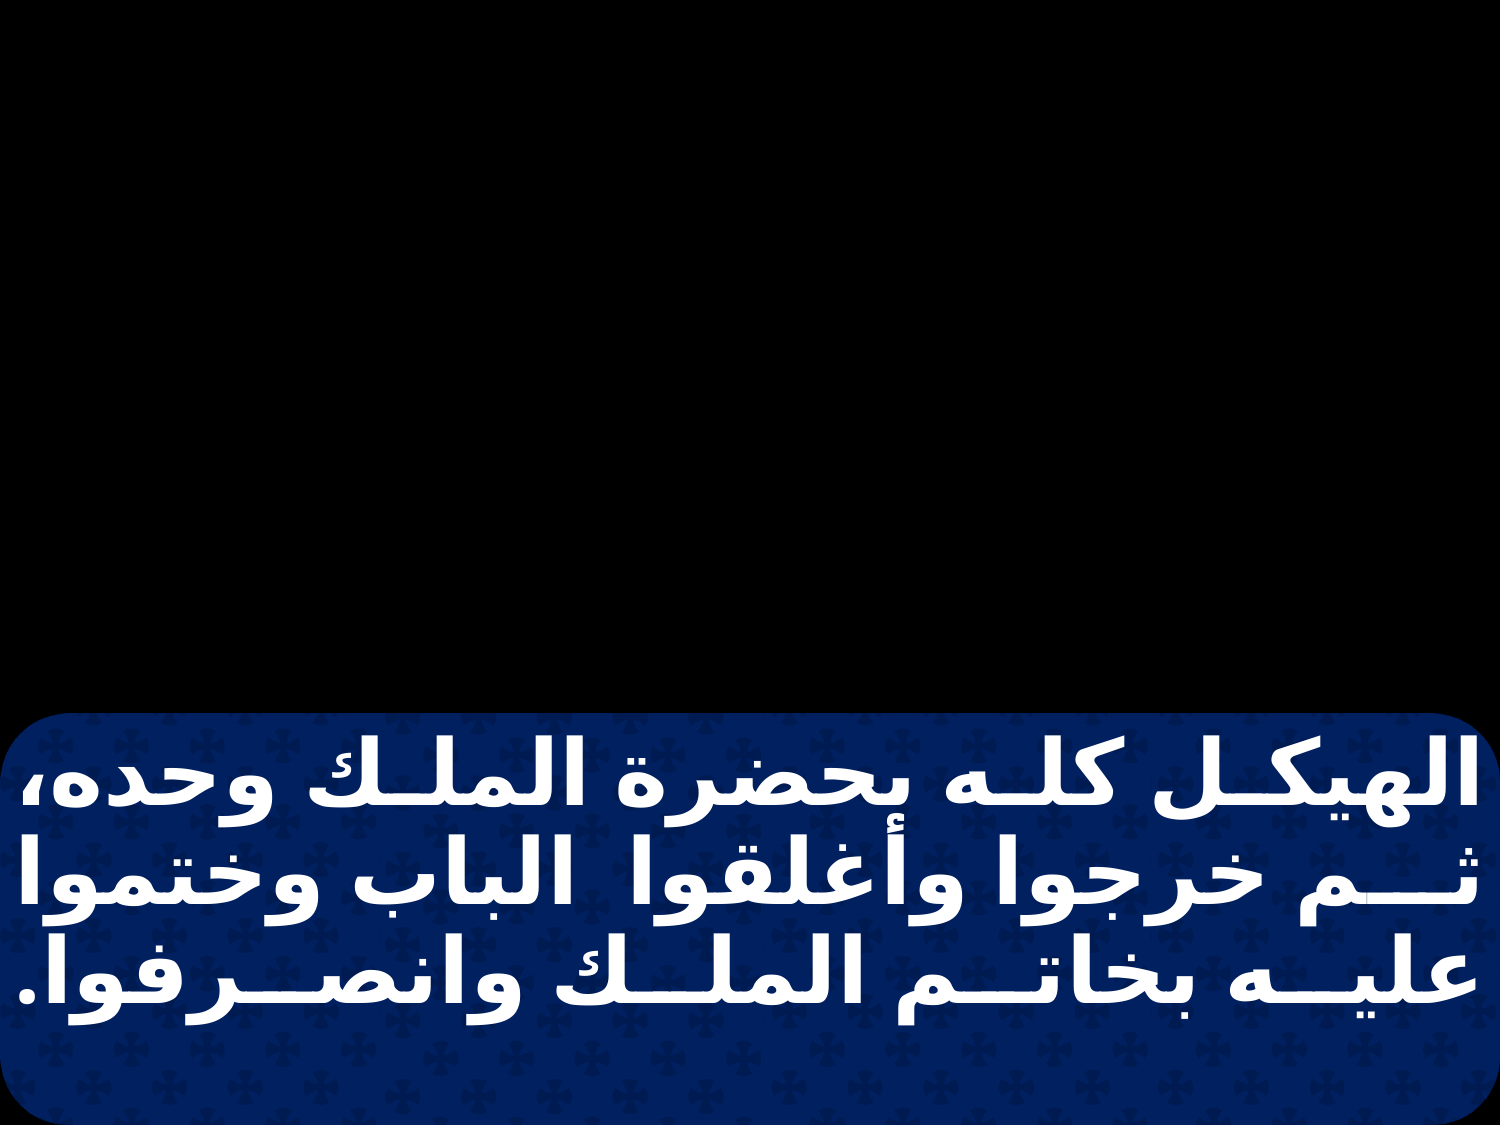

الهيكل كله بحضرة الملك وحده، ثم خرجوا وأغلقوا  الباب وختموا عليه بخاتم الملك وانصرفوا.